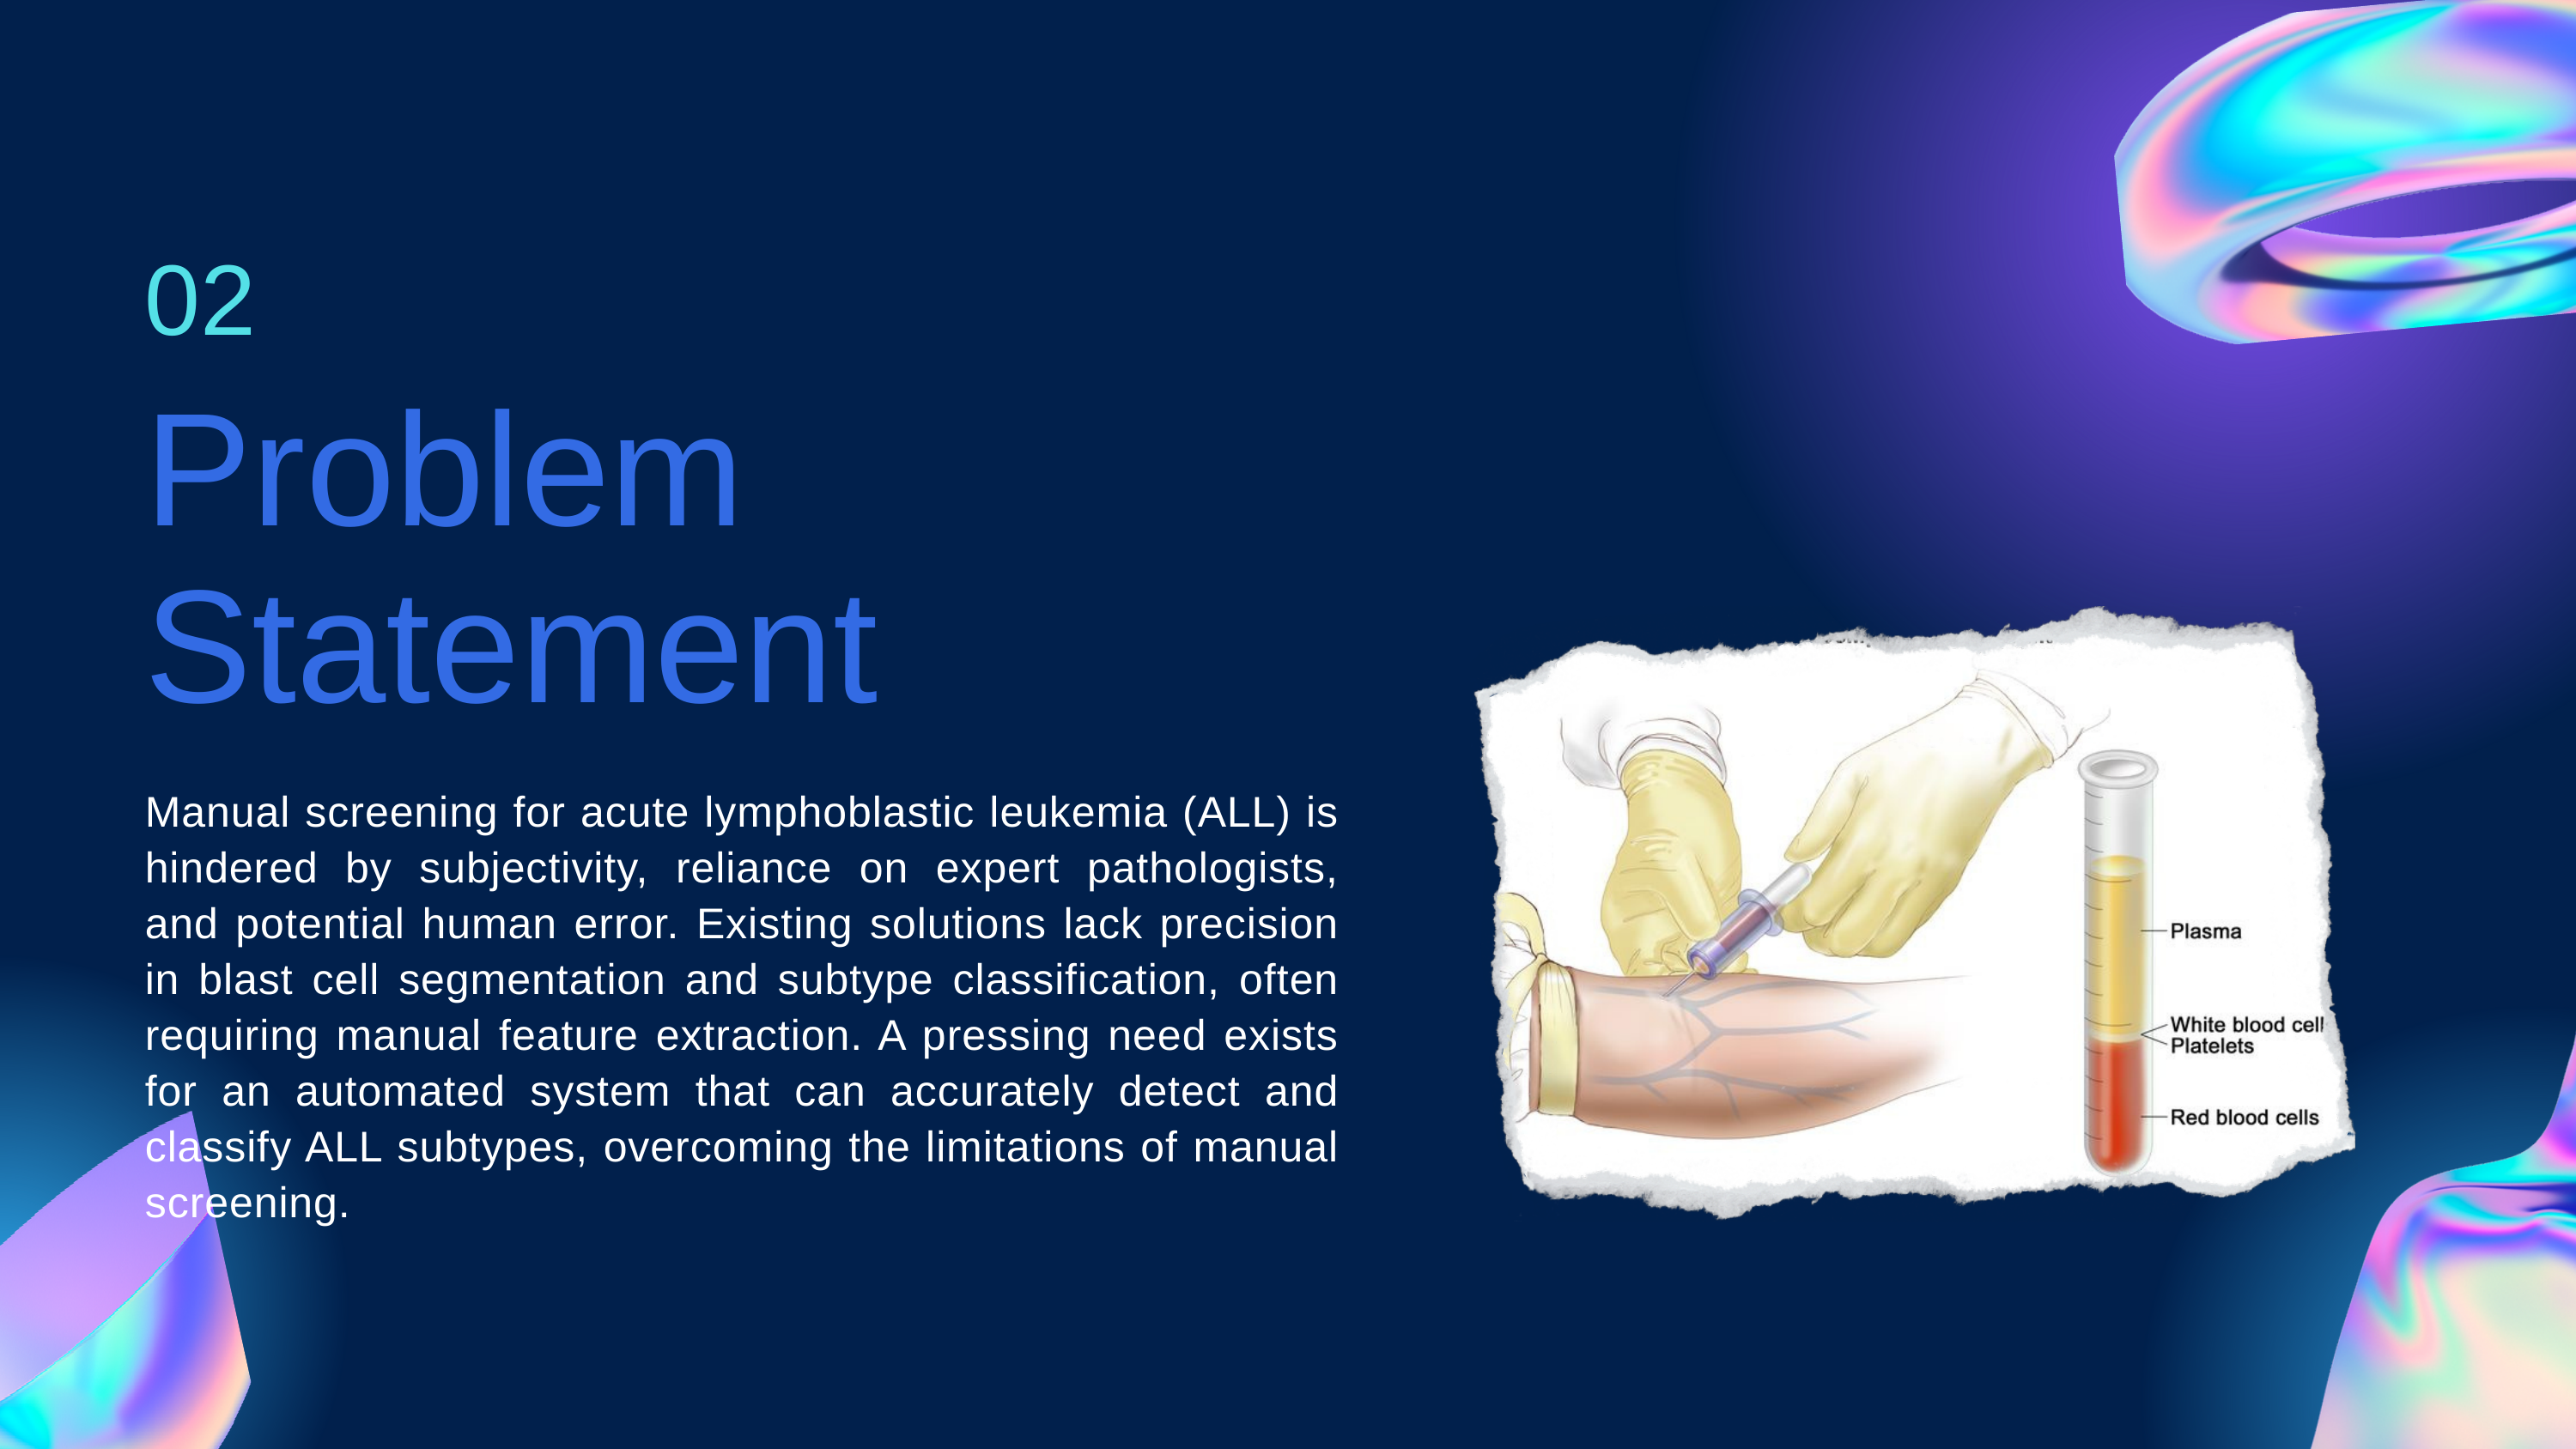

02
Problem Statement

Manual screening for acute lymphoblastic leukemia (ALL) is hindered by subjectivity, reliance on expert pathologists, and potential human error. Existing solutions lack precision in blast cell segmentation and subtype classification, often requiring manual feature extraction. A pressing need exists for an automated system that can accurately detect and classify ALL subtypes, overcoming the limitations of manual screening.